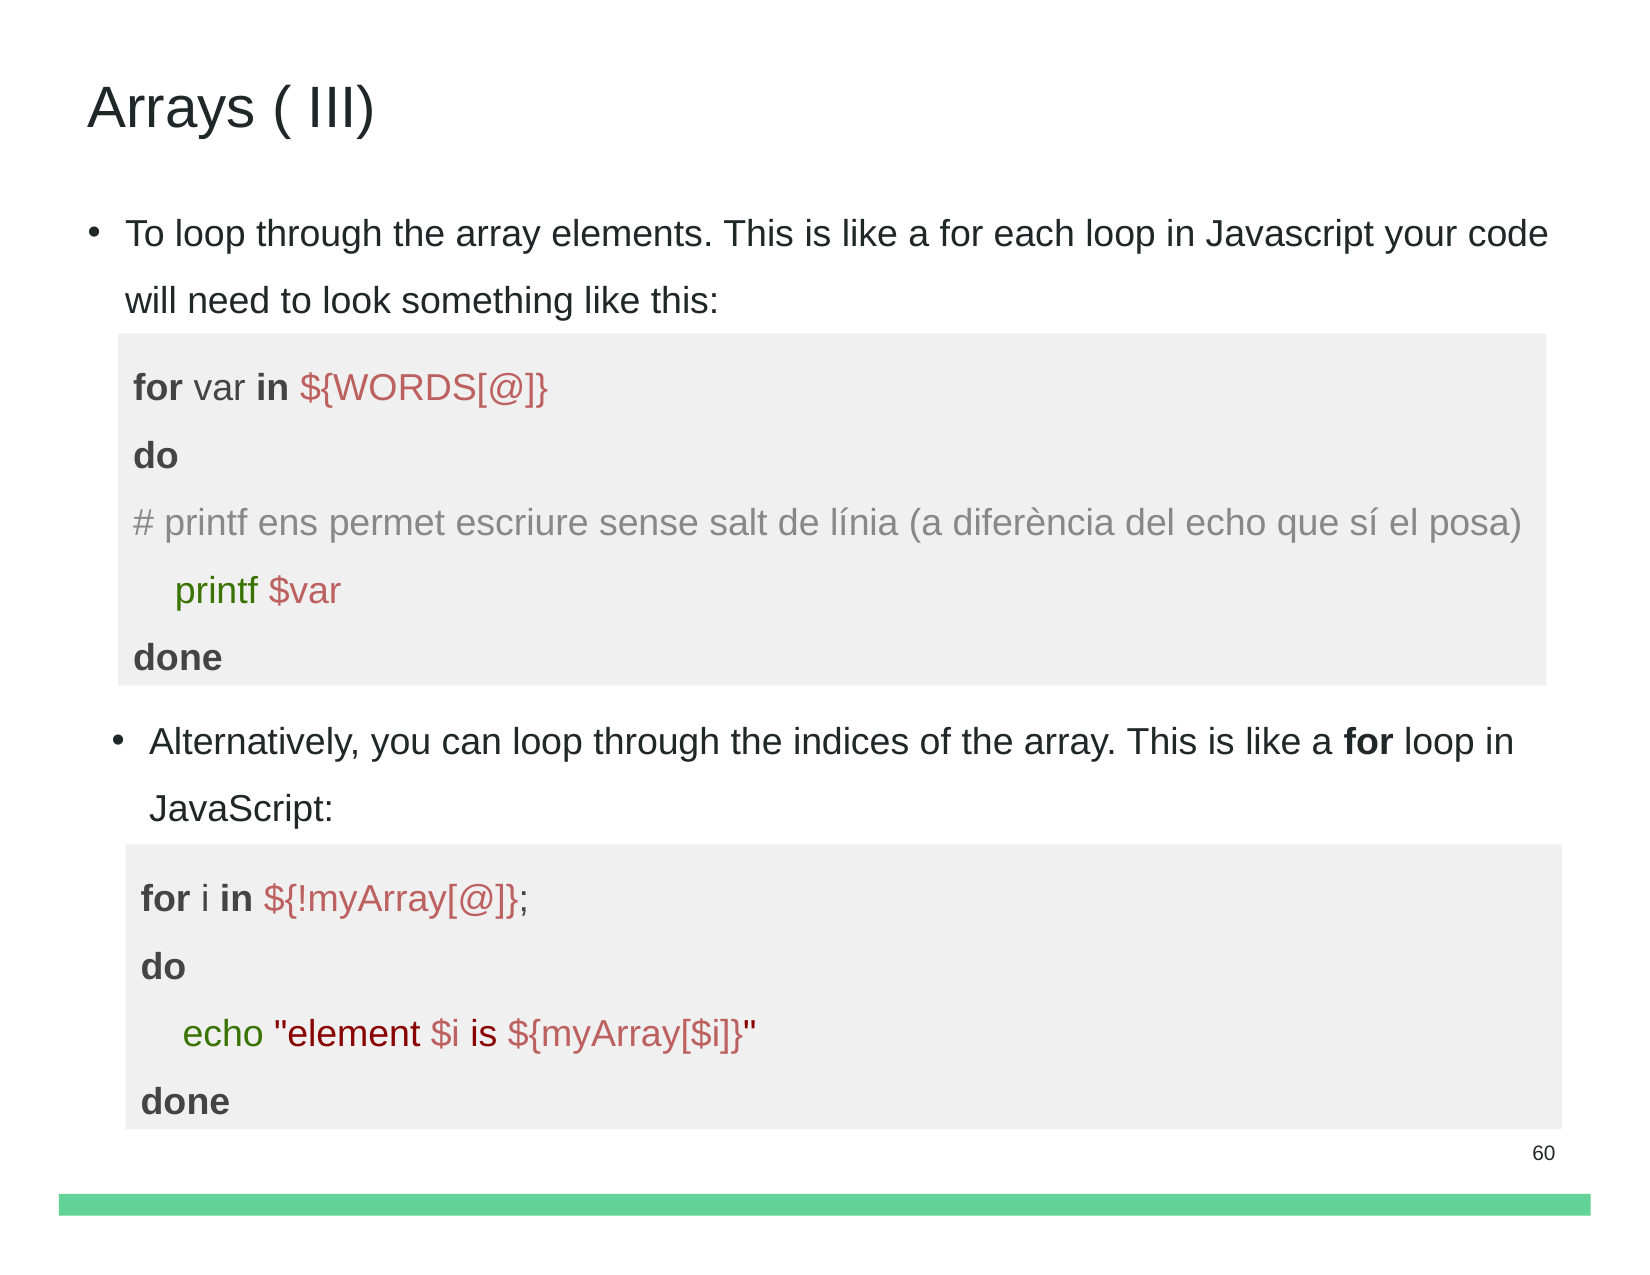

# Arrays ( III)
To loop through the array elements. This is like a for each loop in Javascript your code will need to look something like this:
for var in ${WORDS[@]}
do
# printf ens permet escriure sense salt de línia (a diferència del echo que sí el posa)
    printf $var
done
Alternatively, you can loop through the indices of the array. This is like a for loop in JavaScript:
for i in ${!myArray[@]};
do
    echo "element $i is ${myArray[$i]}"
done

60